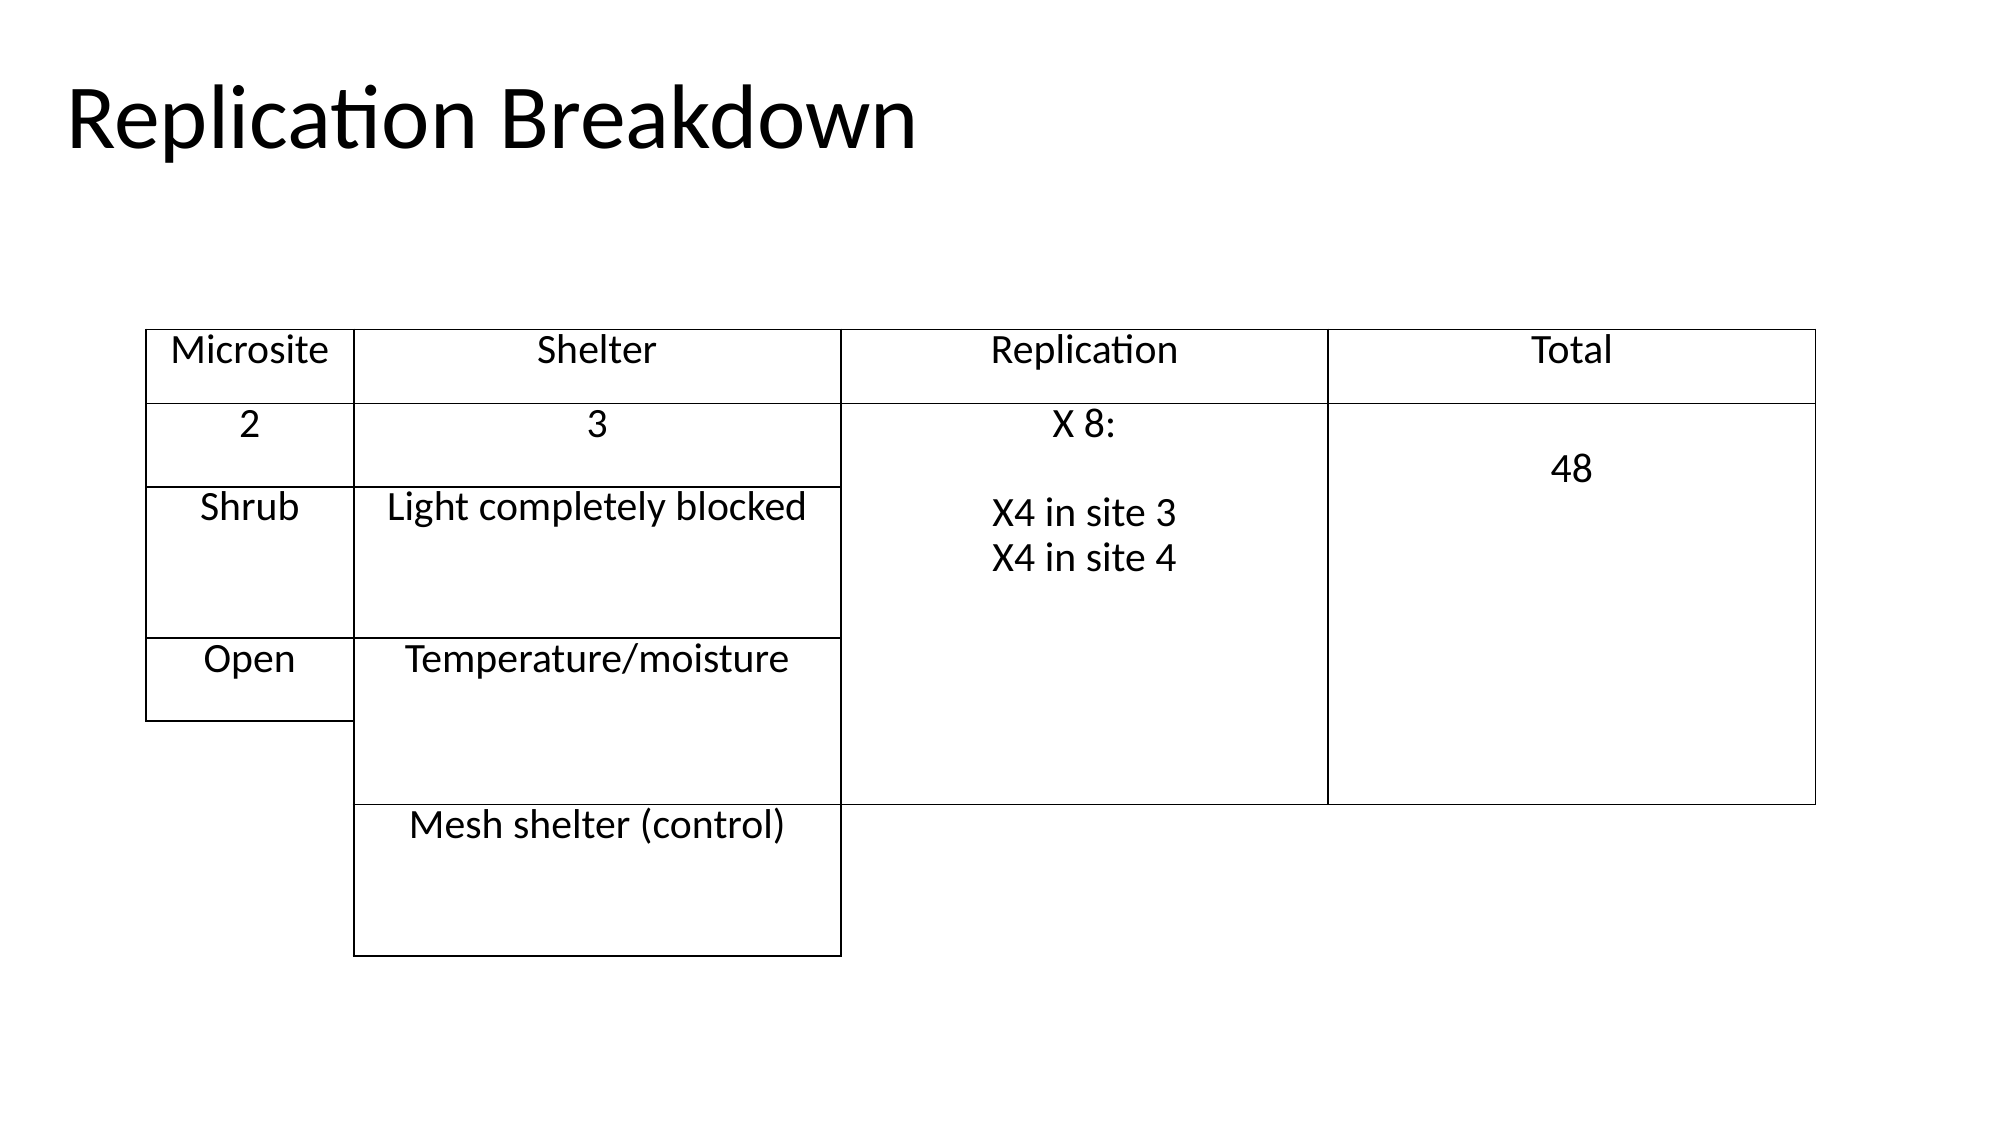

# Replication Breakdown
| Microsite | Shelter | Replication | Total |
| --- | --- | --- | --- |
| 2 | 3 | X 8:   X4 in site 3 X4 in site 4 | 48 |
| Shrub | Light completely blocked |  |  |
| Open | Temperature/moisture |  |  |
|  |  |  |  |
|  | Mesh shelter (control) |  |  |